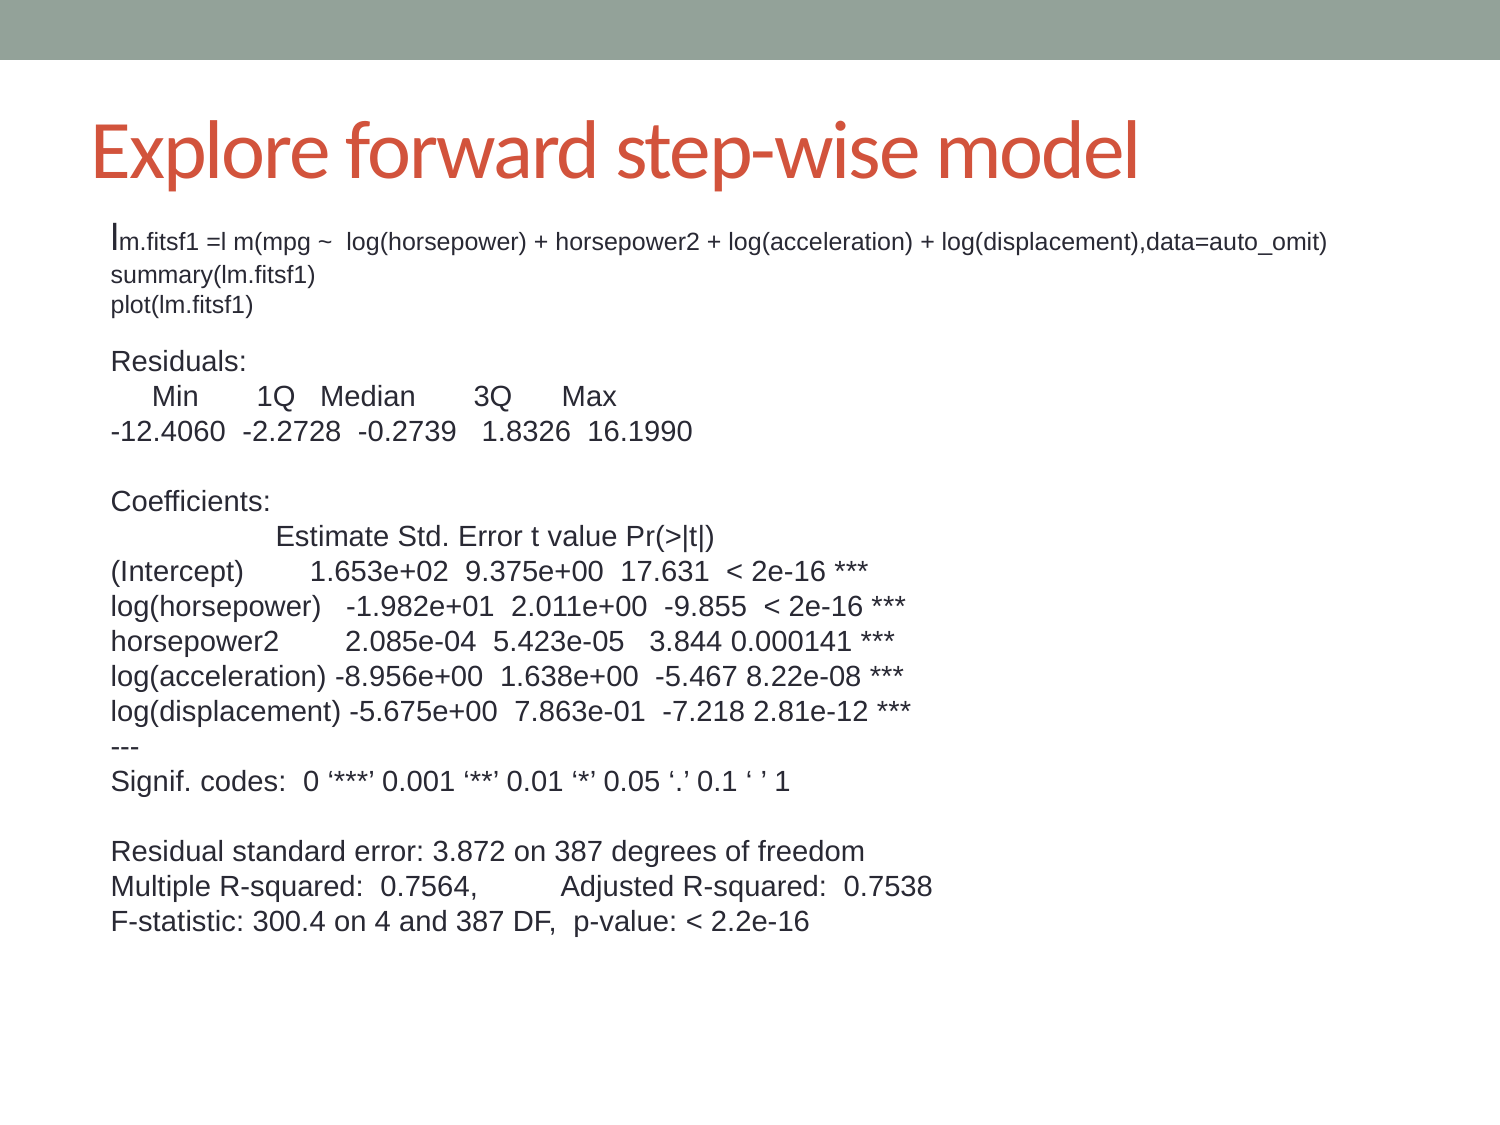

# Explore forward step-wise model
lm.fitsf1 =l m(mpg ~  log(horsepower) + horsepower2 + log(acceleration) + log(displacement),data=auto_omit)
summary(lm.fitsf1)
plot(lm.fitsf1)
Residuals:
     Min       1Q   Median       3Q      Max
-12.4060  -2.2728  -0.2739   1.8326  16.1990

Coefficients:
                    Estimate Std. Error t value Pr(>|t|)
(Intercept)        1.653e+02  9.375e+00  17.631  < 2e-16 ***
log(horsepower)   -1.982e+01  2.011e+00  -9.855  < 2e-16 ***
horsepower2        2.085e-04  5.423e-05   3.844 0.000141 ***
log(acceleration) -8.956e+00  1.638e+00  -5.467 8.22e-08 ***
log(displacement) -5.675e+00  7.863e-01  -7.218 2.81e-12 ***
---
Signif. codes:  0 ‘***’ 0.001 ‘**’ 0.01 ‘*’ 0.05 ‘.’ 0.1 ‘ ’ 1

Residual standard error: 3.872 on 387 degrees of freedom
Multiple R-squared:  0.7564,	Adjusted R-squared:  0.7538
F-statistic: 300.4 on 4 and 387 DF,  p-value: < 2.2e-16